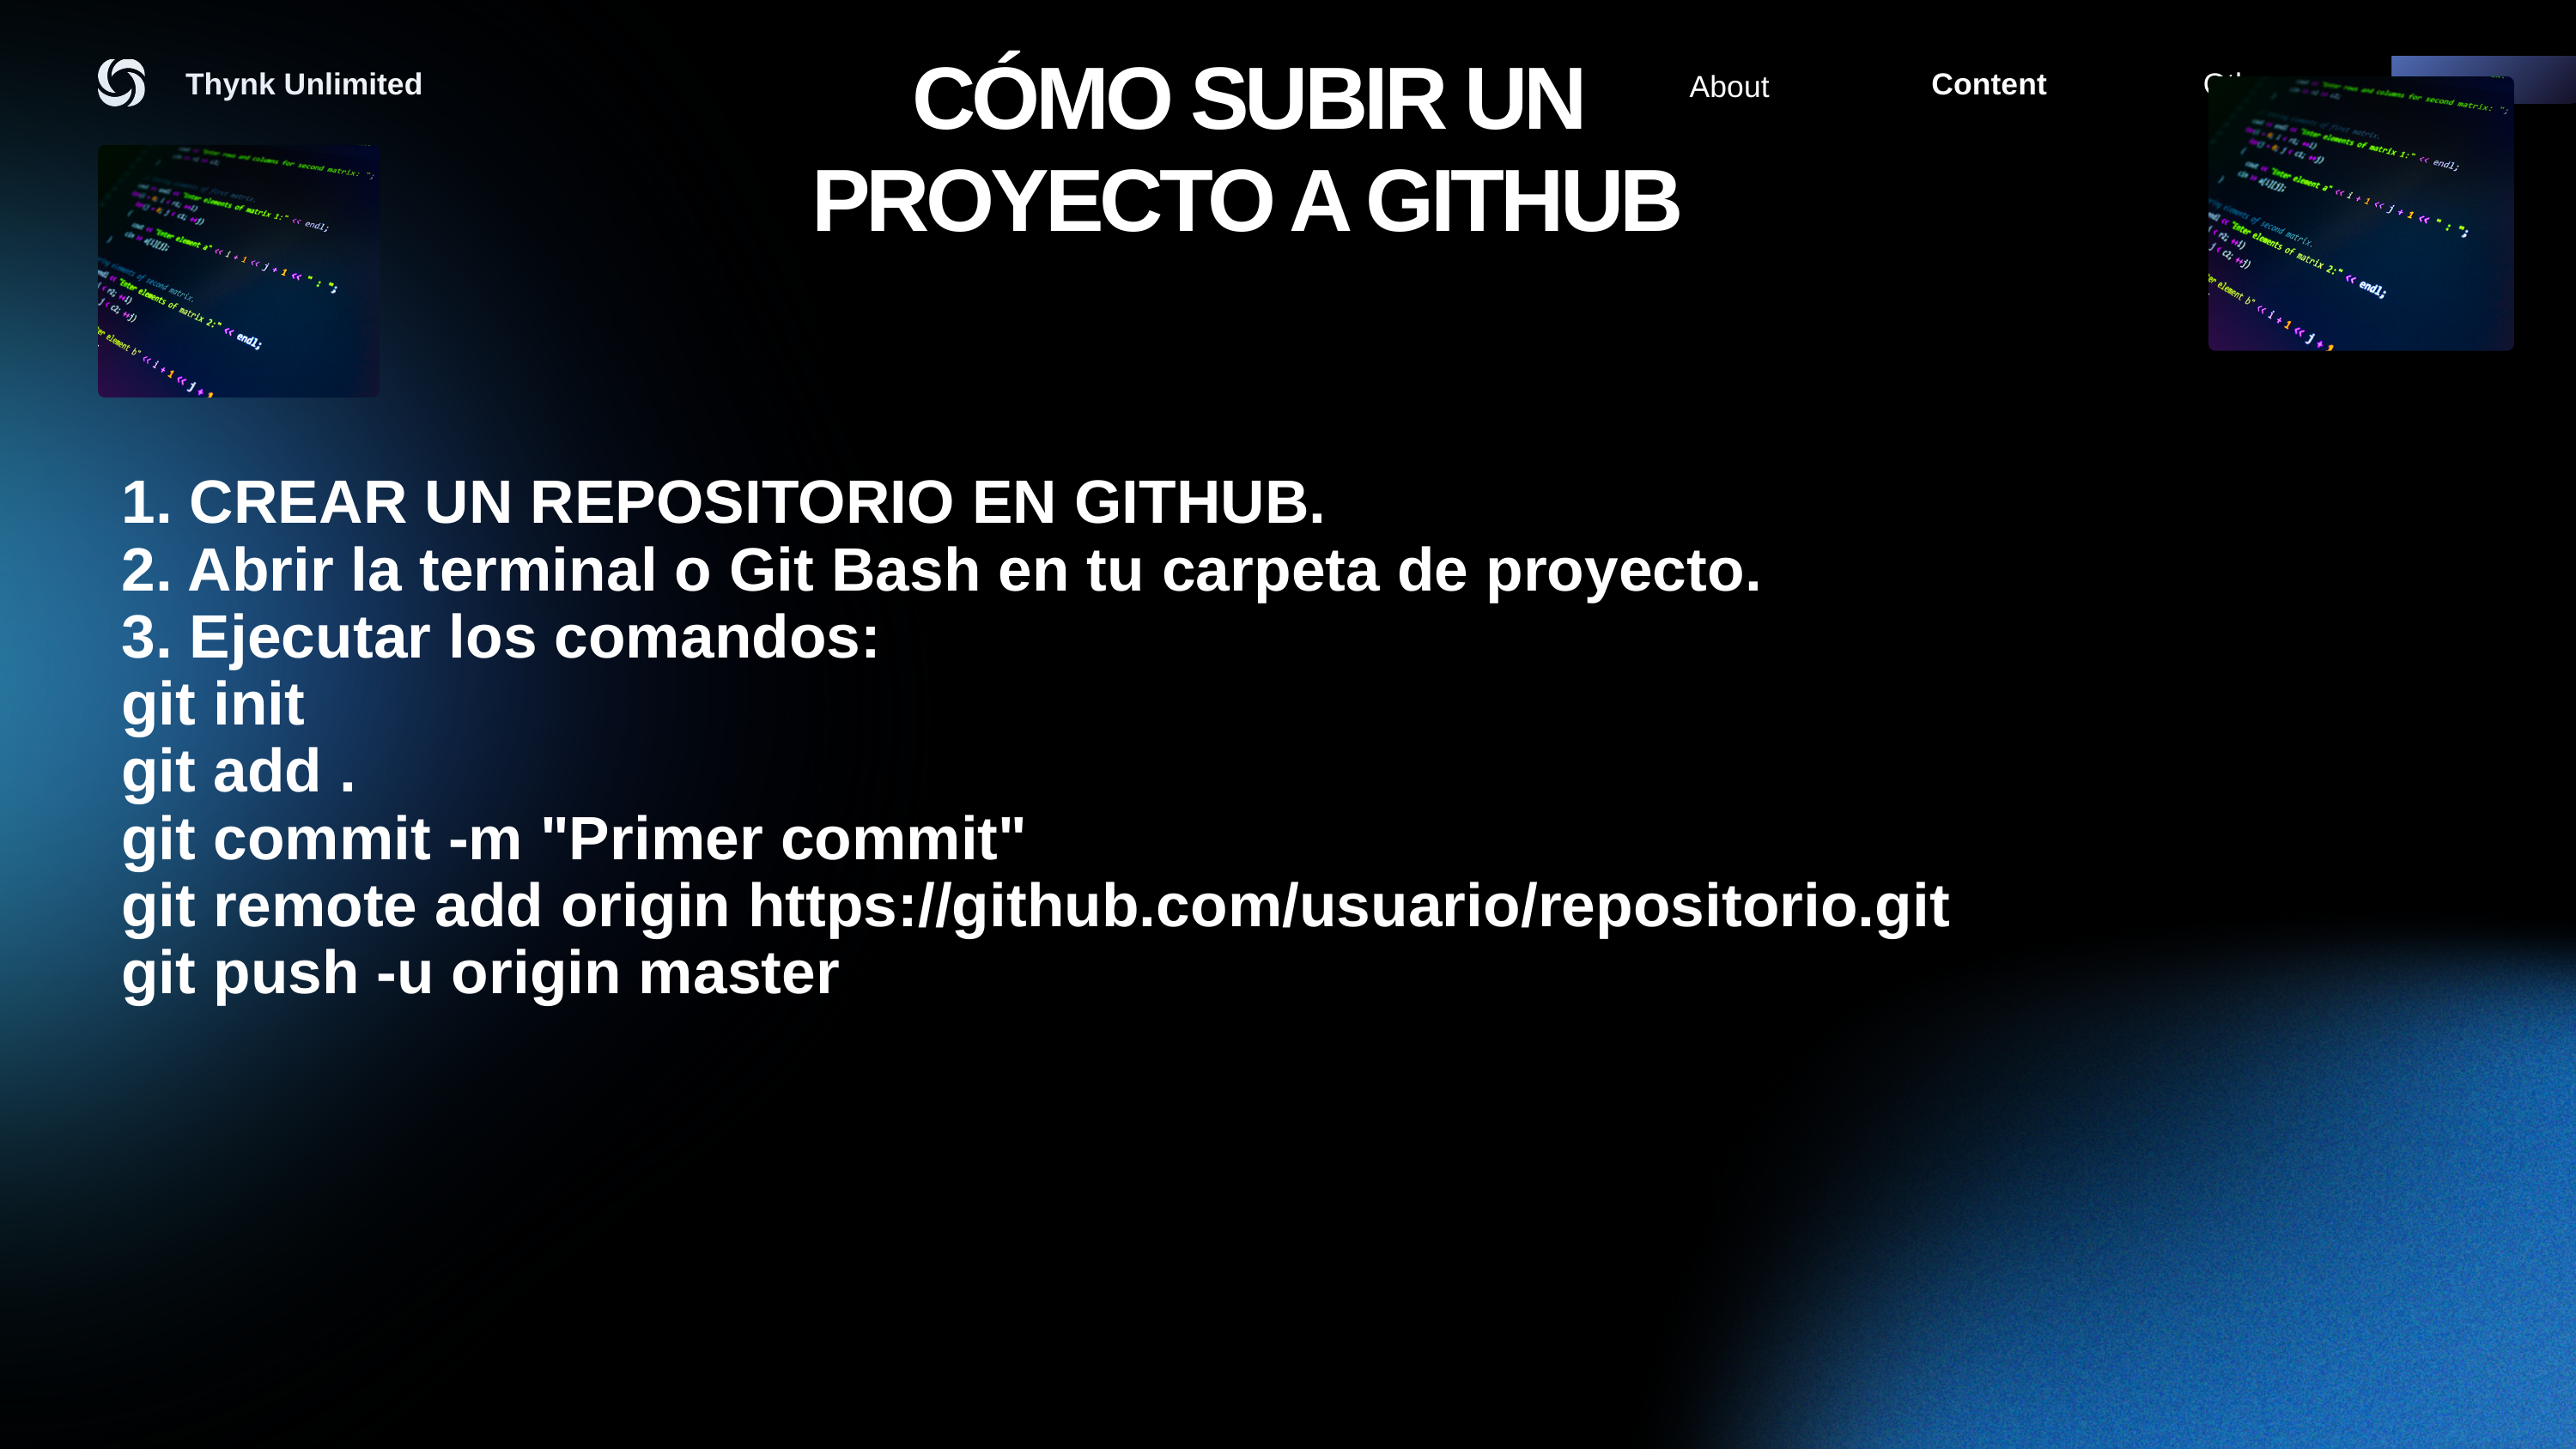

CÓMO SUBIR UN PROYECTO A GITHUB

Thynk Unlimited
Content
Others

About

1. CREAR UN REPOSITORIO EN GITHUB.
2. Abrir la terminal o Git Bash en tu carpeta de proyecto.
3. Ejecutar los comandos:
git init
git add .
git commit -m "Primer commit"
git remote add origin https://github.com/usuario/repositorio.git
git push -u origin master